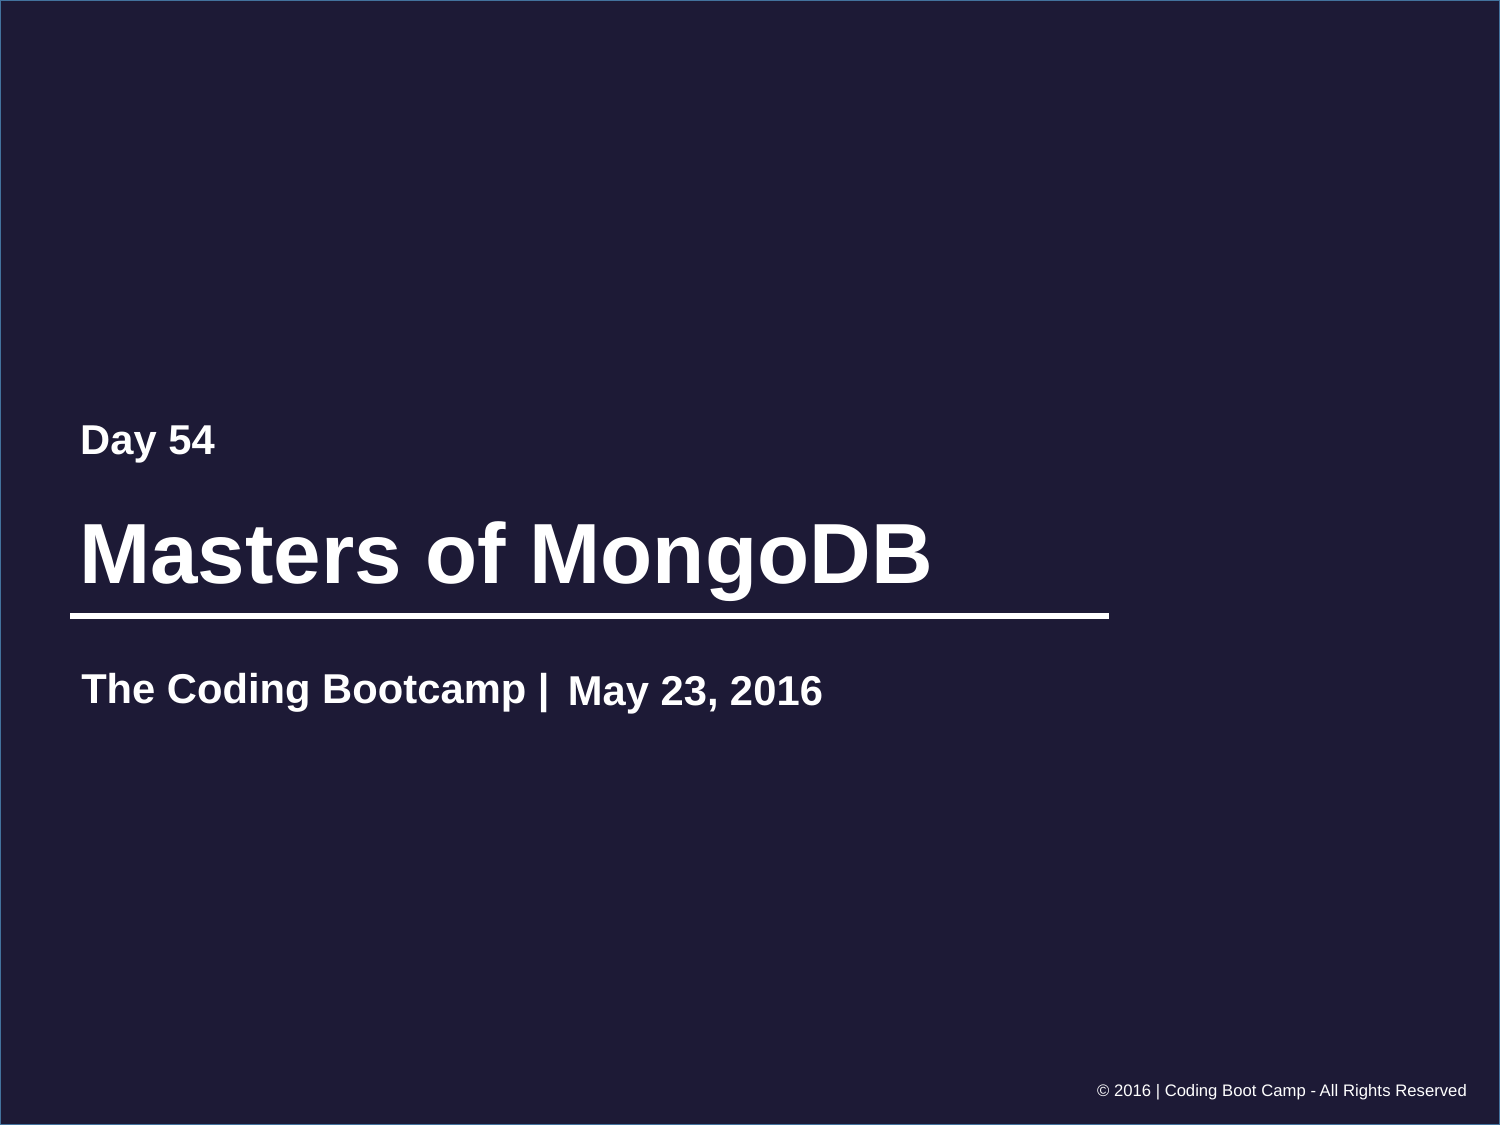

Day 54
# Masters of MongoDB
May 23, 2016